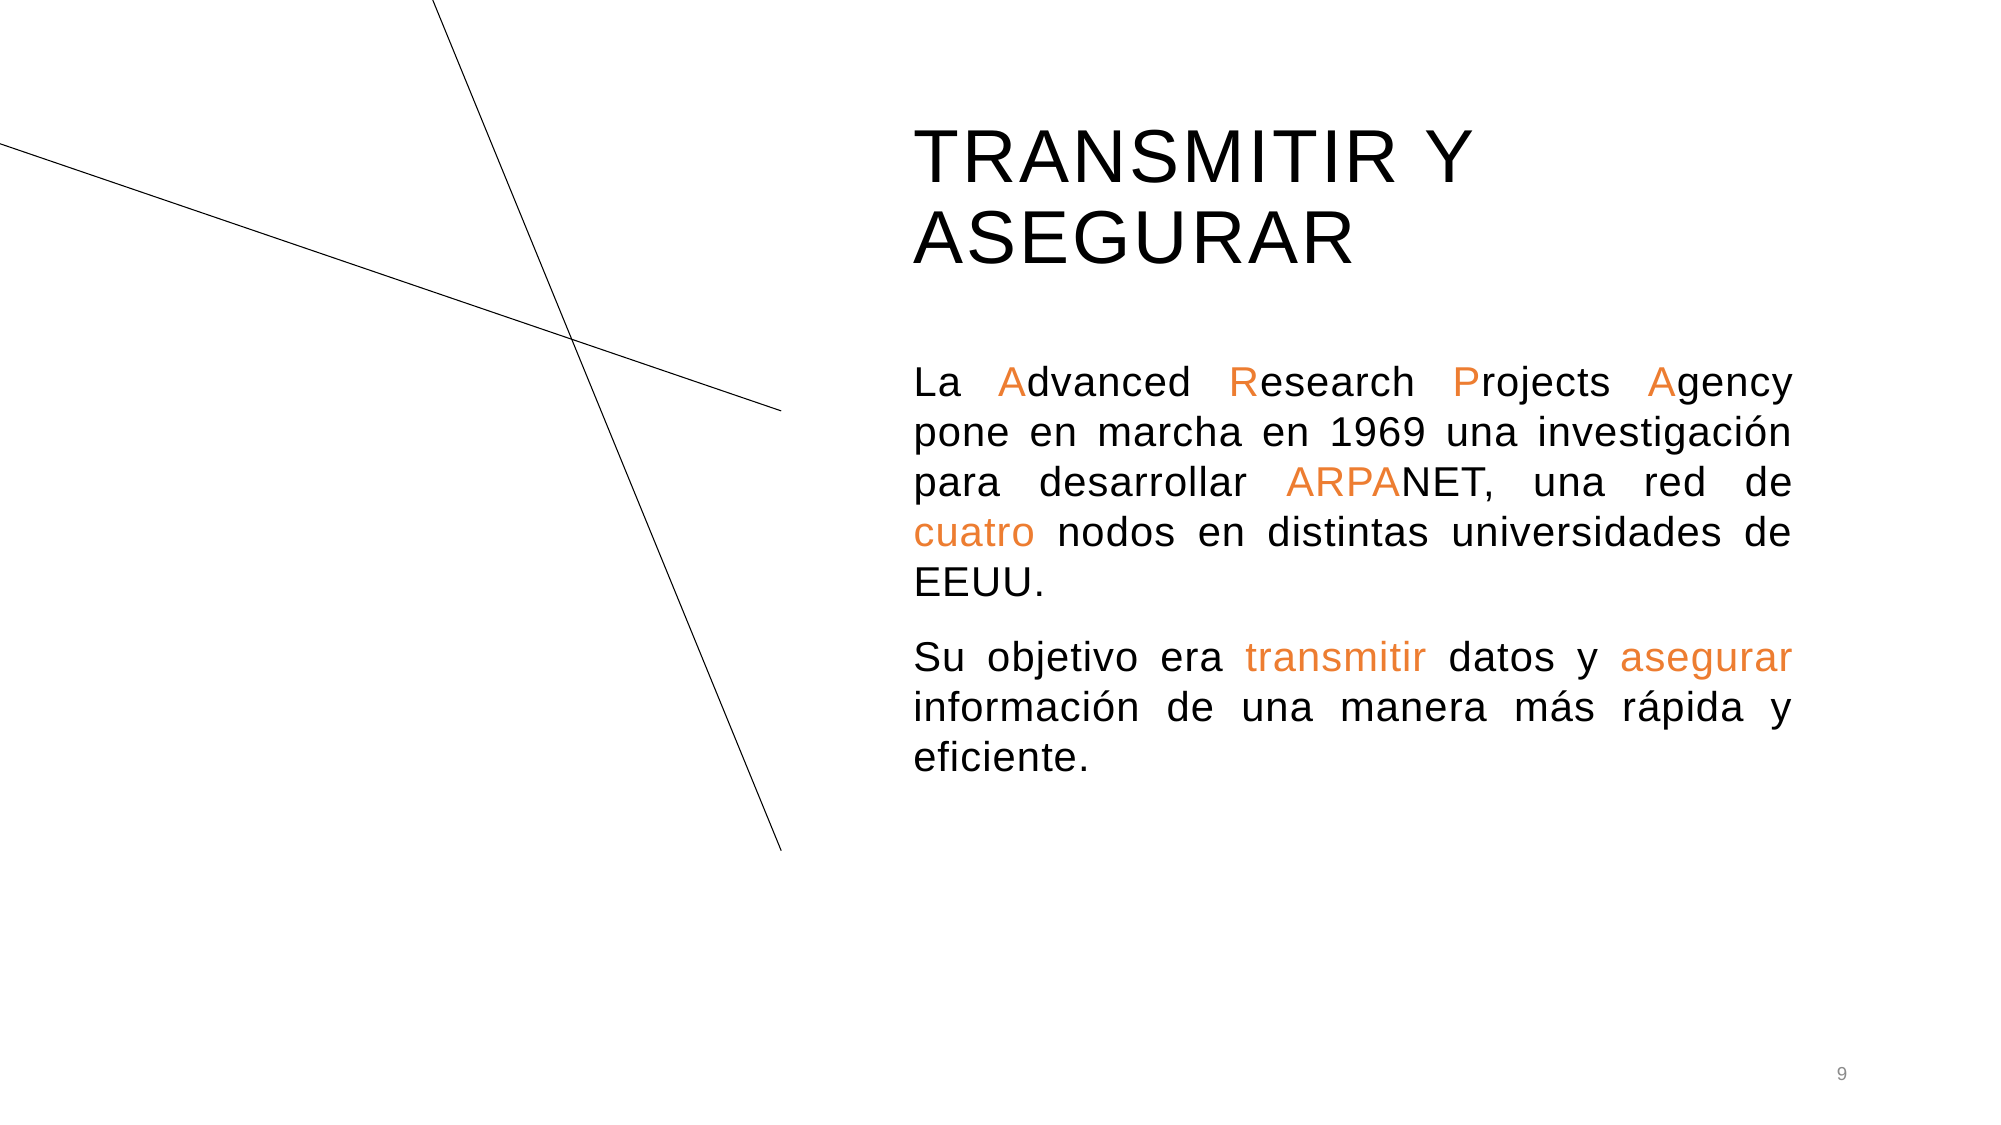

# Transmitir y asegurar
La Advanced Research Projects Agency pone en marcha en 1969 una investigación para desarrollar ARPANET, una red de cuatro nodos en distintas universidades de EEUU.
Su objetivo era transmitir datos y asegurar información de una manera más rápida y eficiente.
9
20XX